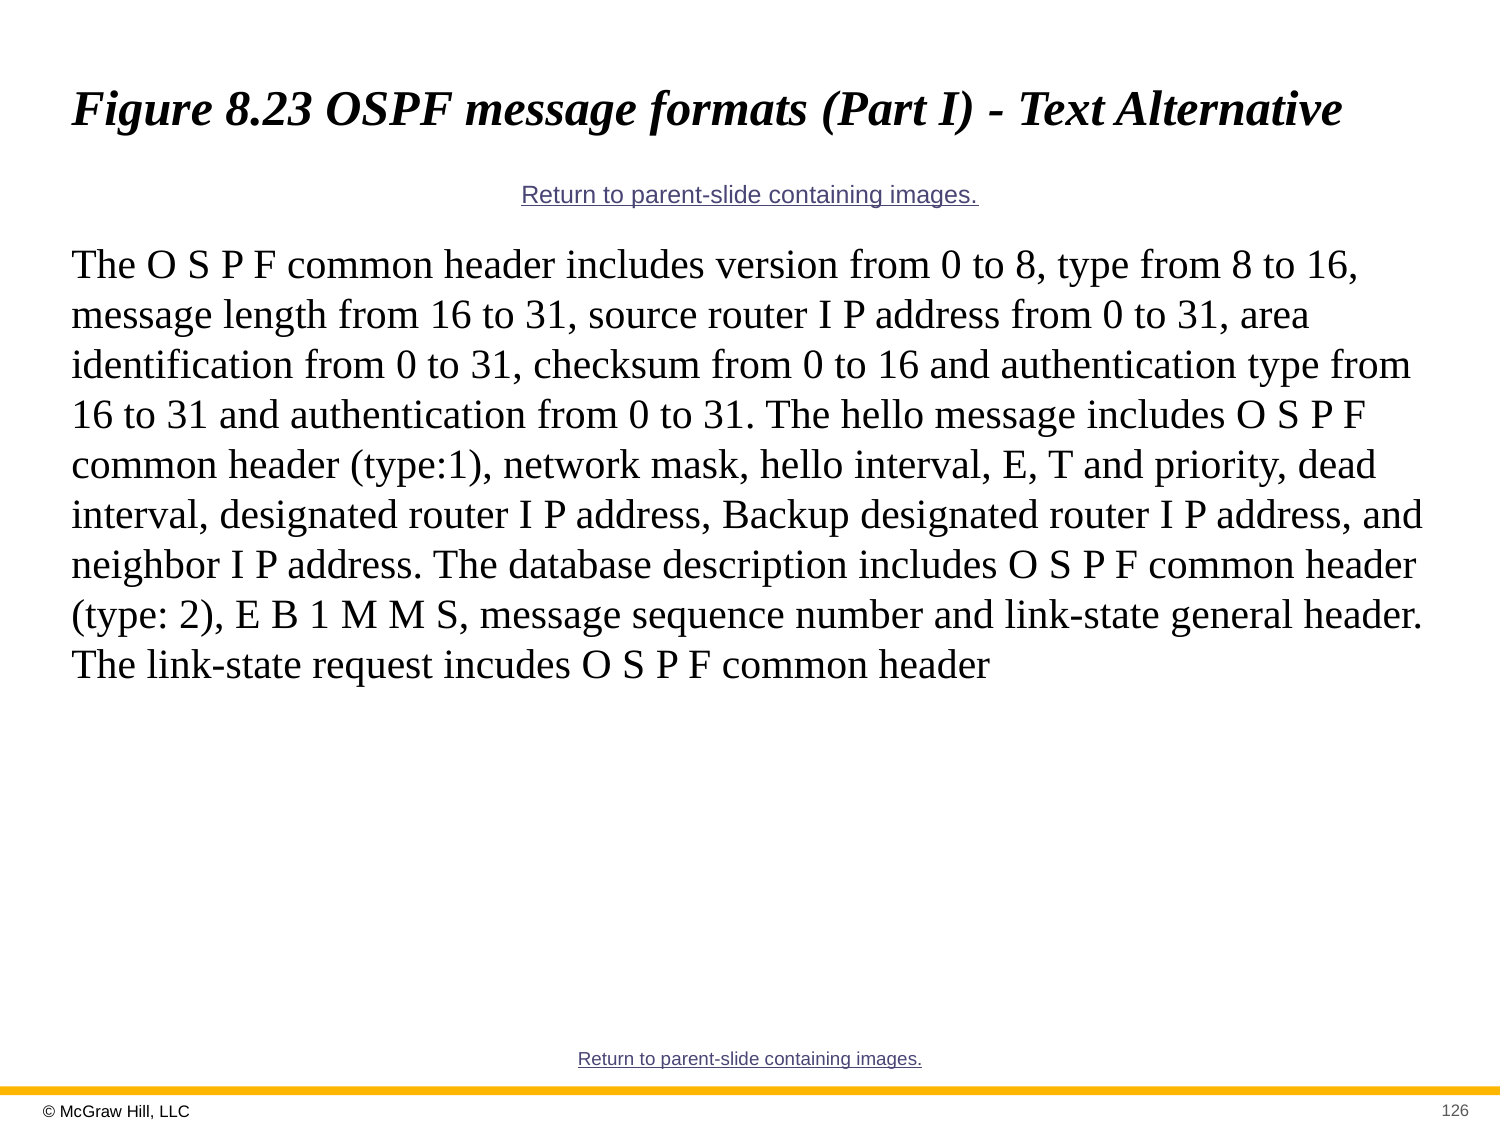

# Figure 8.23 OSPF message formats (Part I) - Text Alternative
Return to parent-slide containing images.
The O S P F common header includes version from 0 to 8, type from 8 to 16, message length from 16 to 31, source router I P address from 0 to 31, area identification from 0 to 31, checksum from 0 to 16 and authentication type from 16 to 31 and authentication from 0 to 31. The hello message includes O S P F common header (type:1), network mask, hello interval, E, T and priority, dead interval, designated router I P address, Backup designated router I P address, and neighbor I P address. The database description includes O S P F common header (type: 2), E B 1 M M S, message sequence number and link-state general header. The link-state request incudes O S P F common header
Return to parent-slide containing images.
126